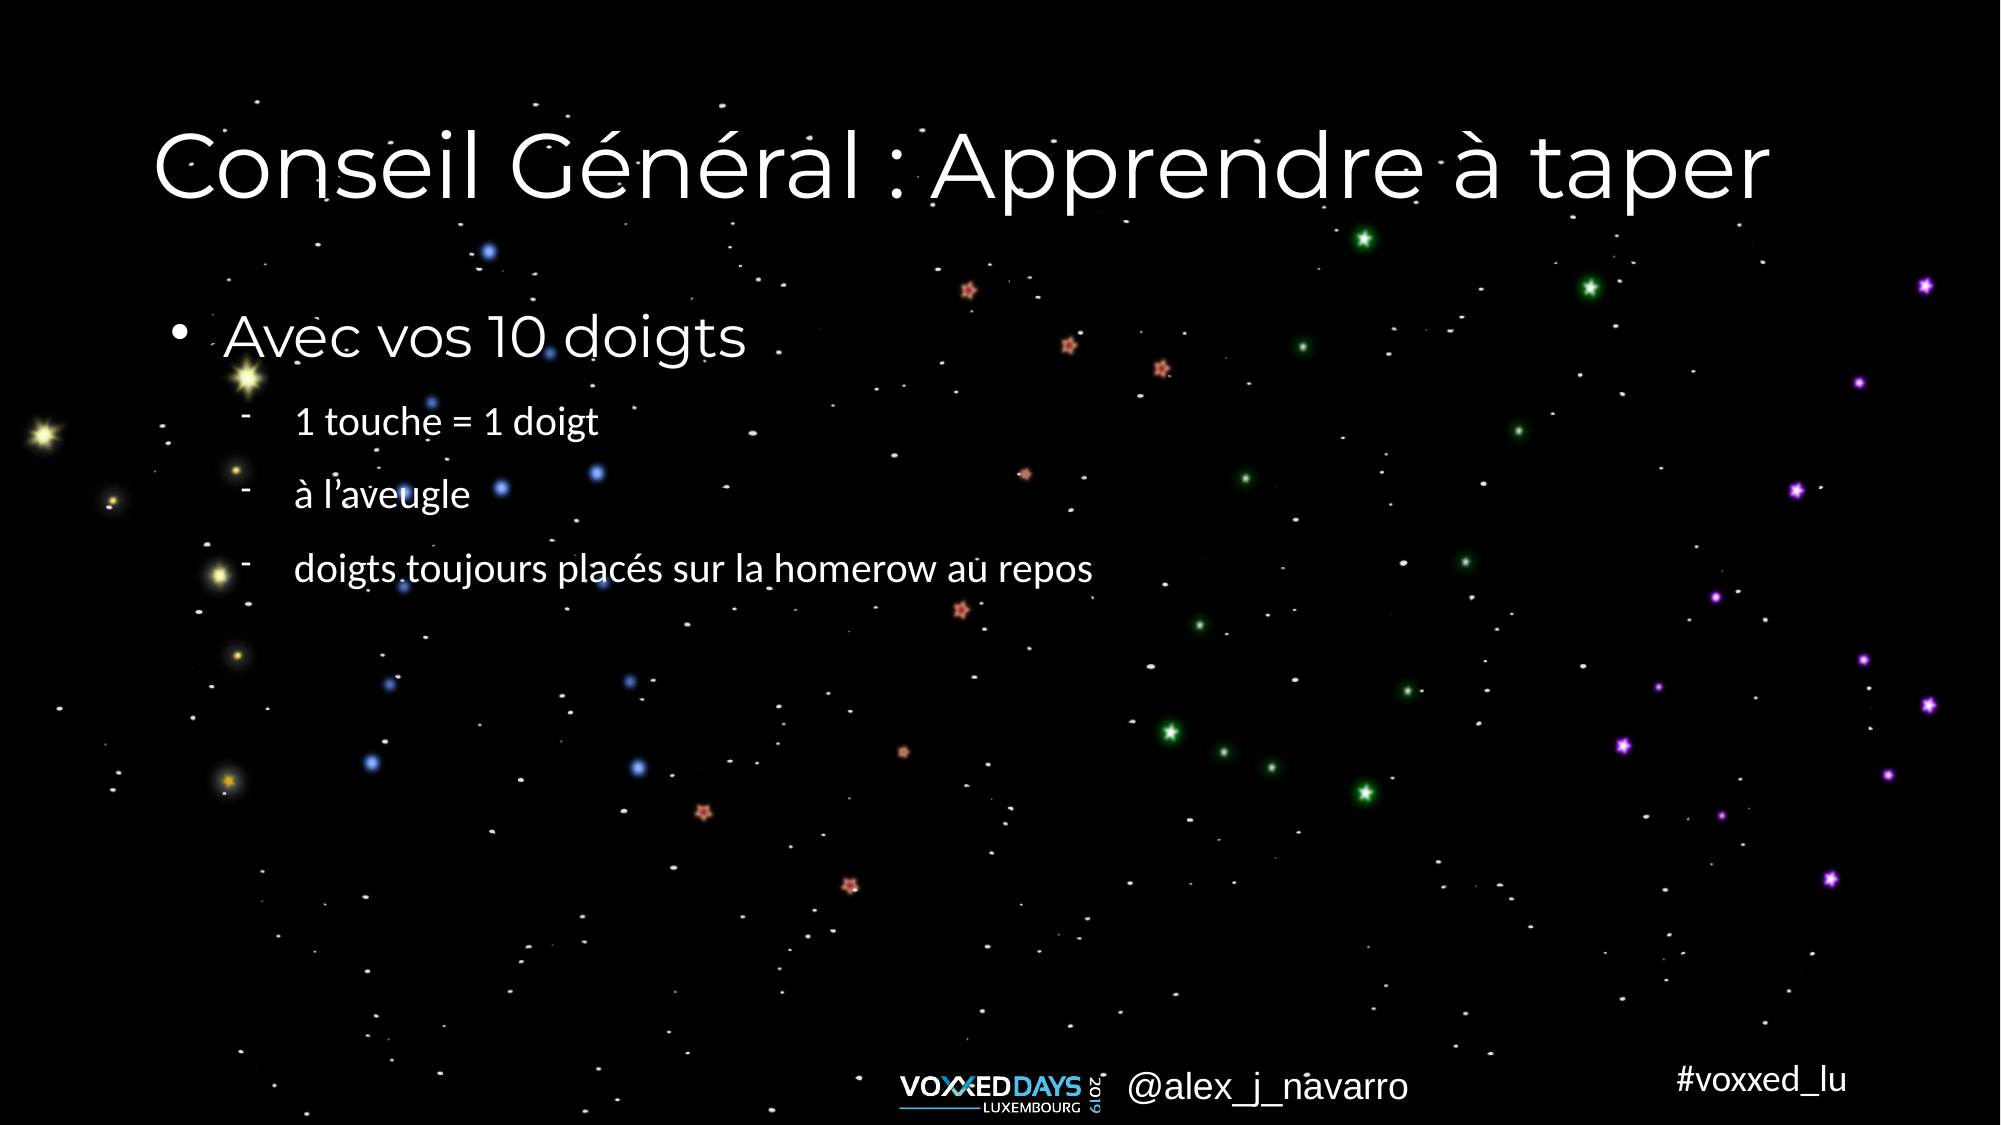

Conseil Général : Apprendre à taper
Avec vos 10 doigts
1 touche = 1 doigt
à l’aveugle
doigts toujours placés sur la homerow au repos

@alex_j_navarro